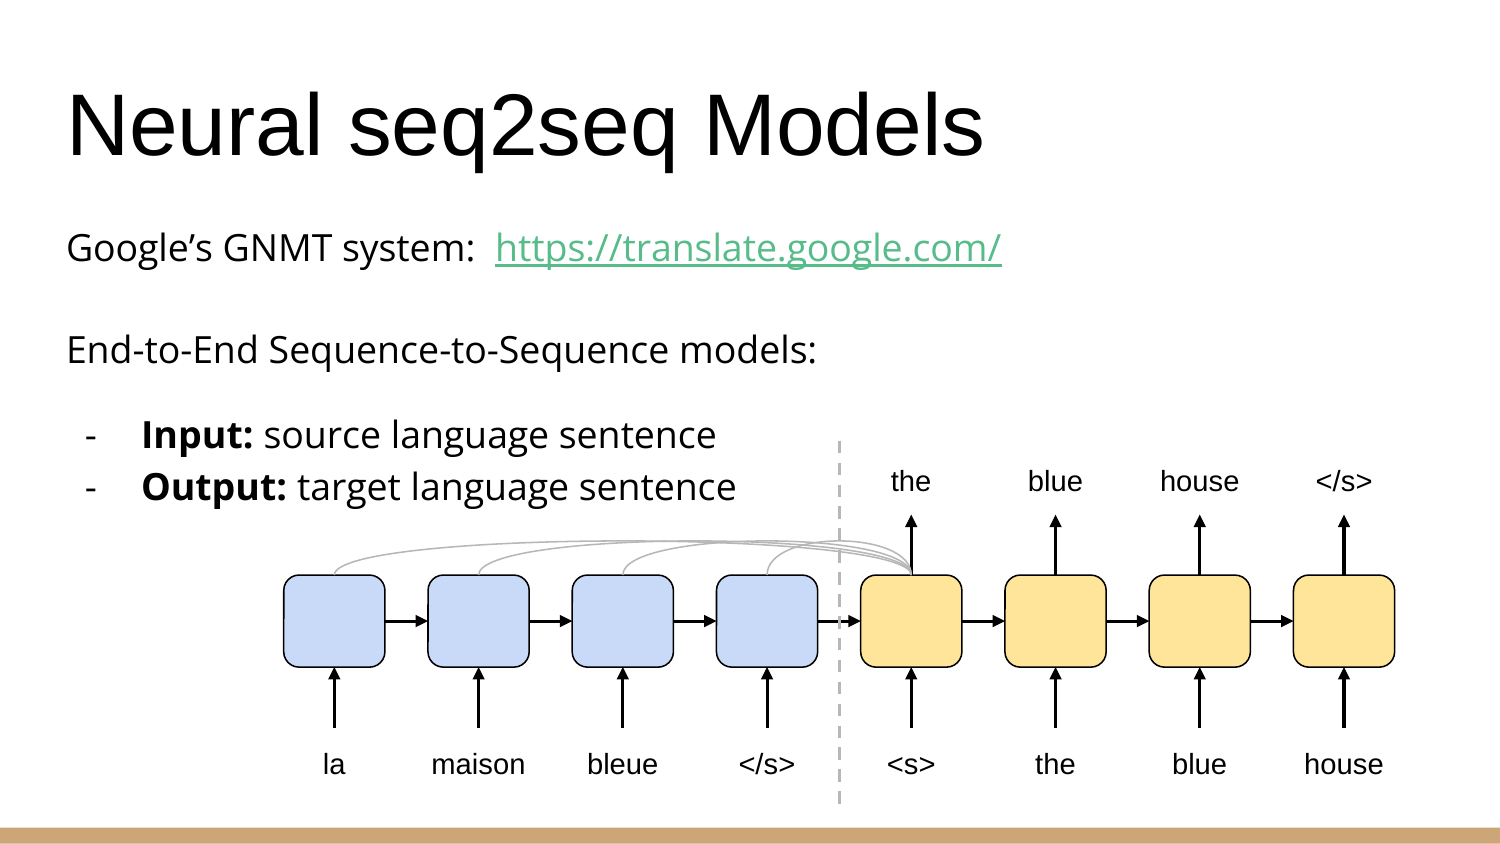

# Neural seq2seq Models
Google’s GNMT system:  https://translate.google.com/
End-to-End Sequence-to-Sequence models:
Input: source language sentence
Output: target language sentence

the
blue
house
</s>

la
bleue
</s>
<s>
the
blue
house
maison